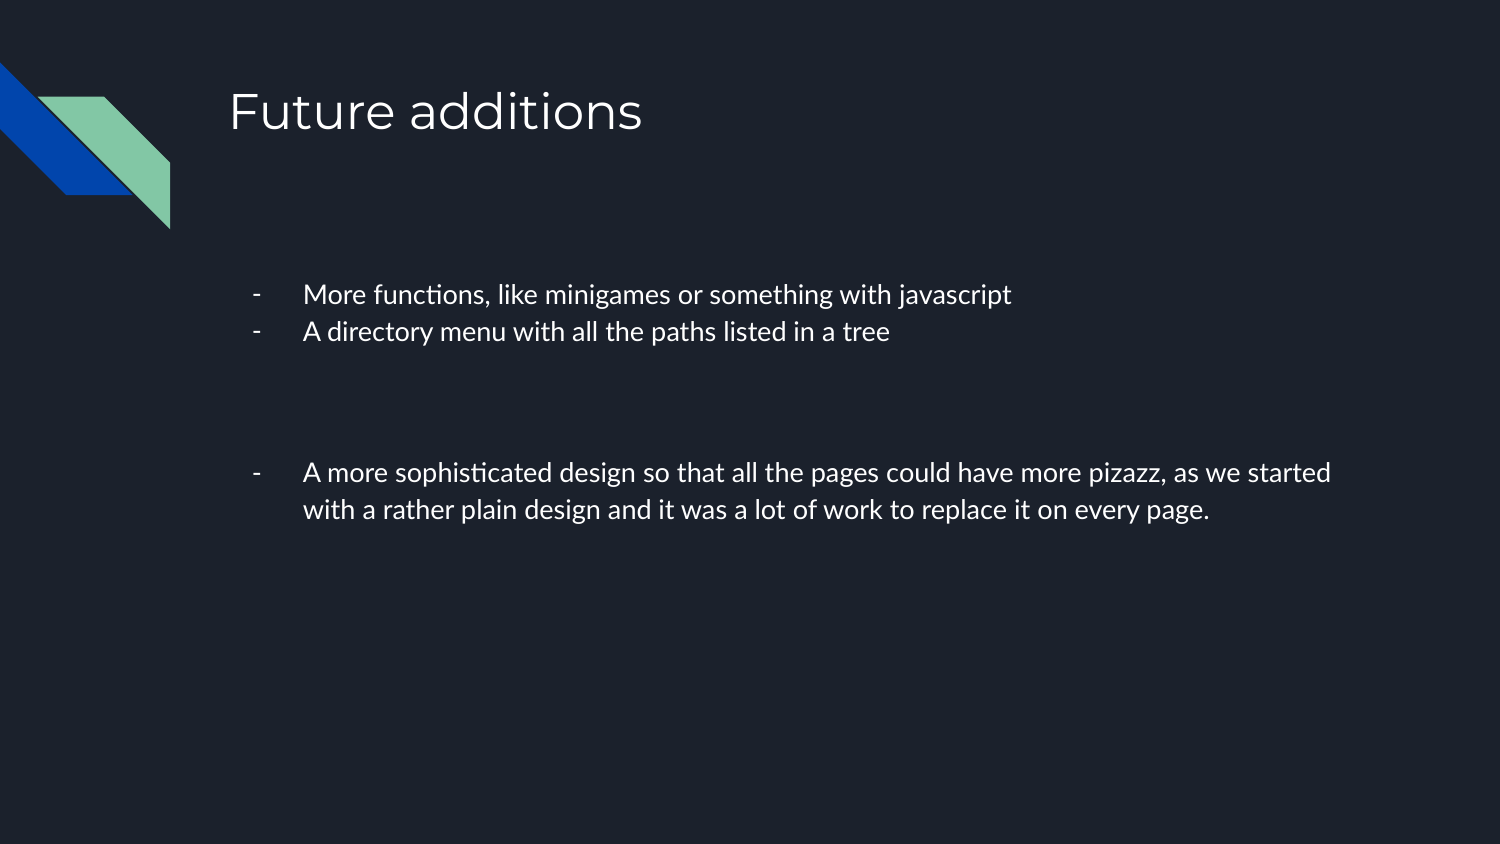

# Future additions
More functions, like minigames or something with javascript
A directory menu with all the paths listed in a tree

A more sophisticated design so that all the pages could have more pizazz, as we started with a rather plain design and it was a lot of work to replace it on every page.